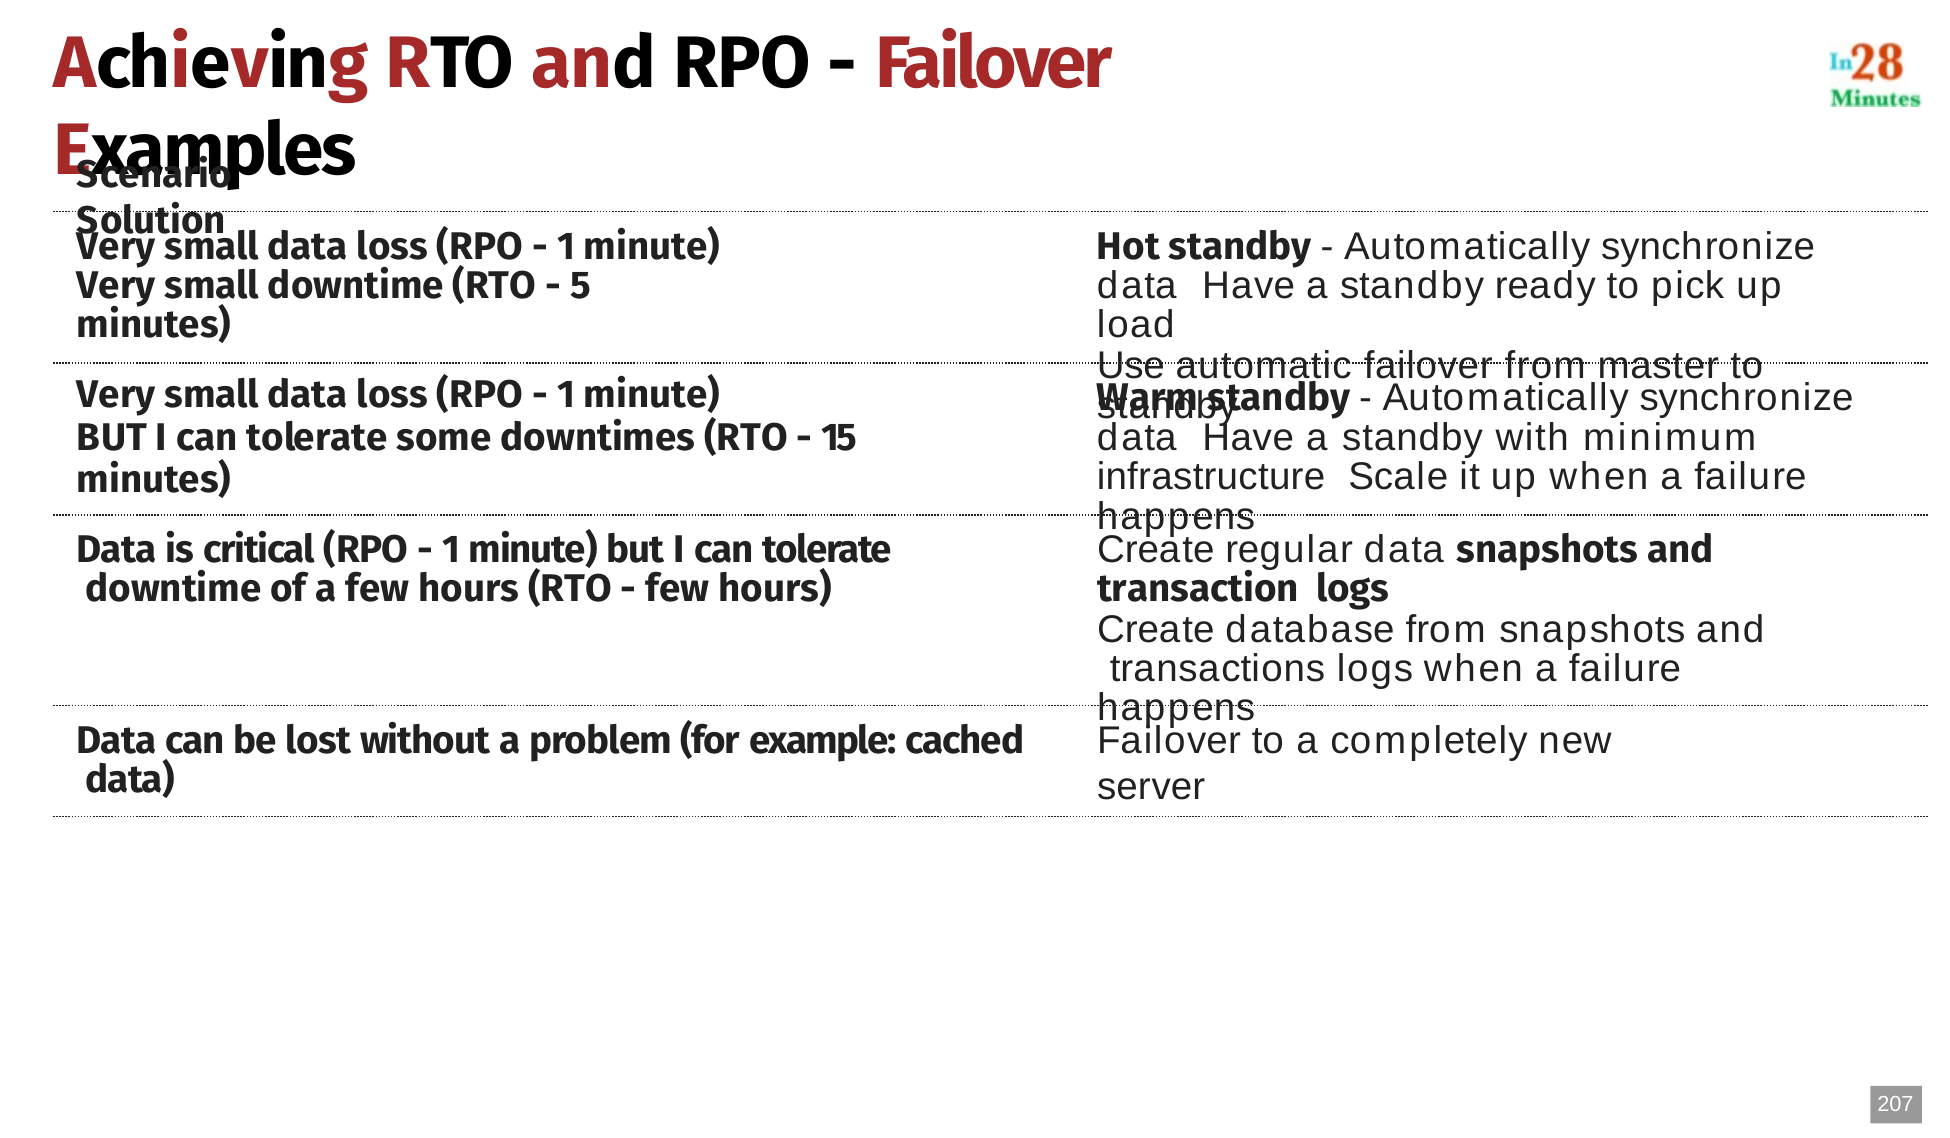

# Achieving RTO and RPO - Failover Examples
Scenario	Solution

Very small data loss (RPO - 1 minute)  Very small downtime (RTO - 5 minutes)
Hot standby - Automatically synchronize data  Have a standby ready to pick up load
Use automatic failover from master to standby

Very small data loss (RPO - 1 minute)
BUT I can tolerate some downtimes (RTO - 15 minutes)
Warm standby - Automatically synchronize data  Have a standby with minimum infrastructure  Scale it up when a failure happens

Data is critical (RPO - 1 minute) but I can tolerate  downtime of a few hours (RTO - few hours)
Create regular data snapshots and transaction  logs
Create database from snapshots and  transactions logs when a failure happens

Data can be lost without a problem (for example: cached  data)
Failover to a completely new server

207